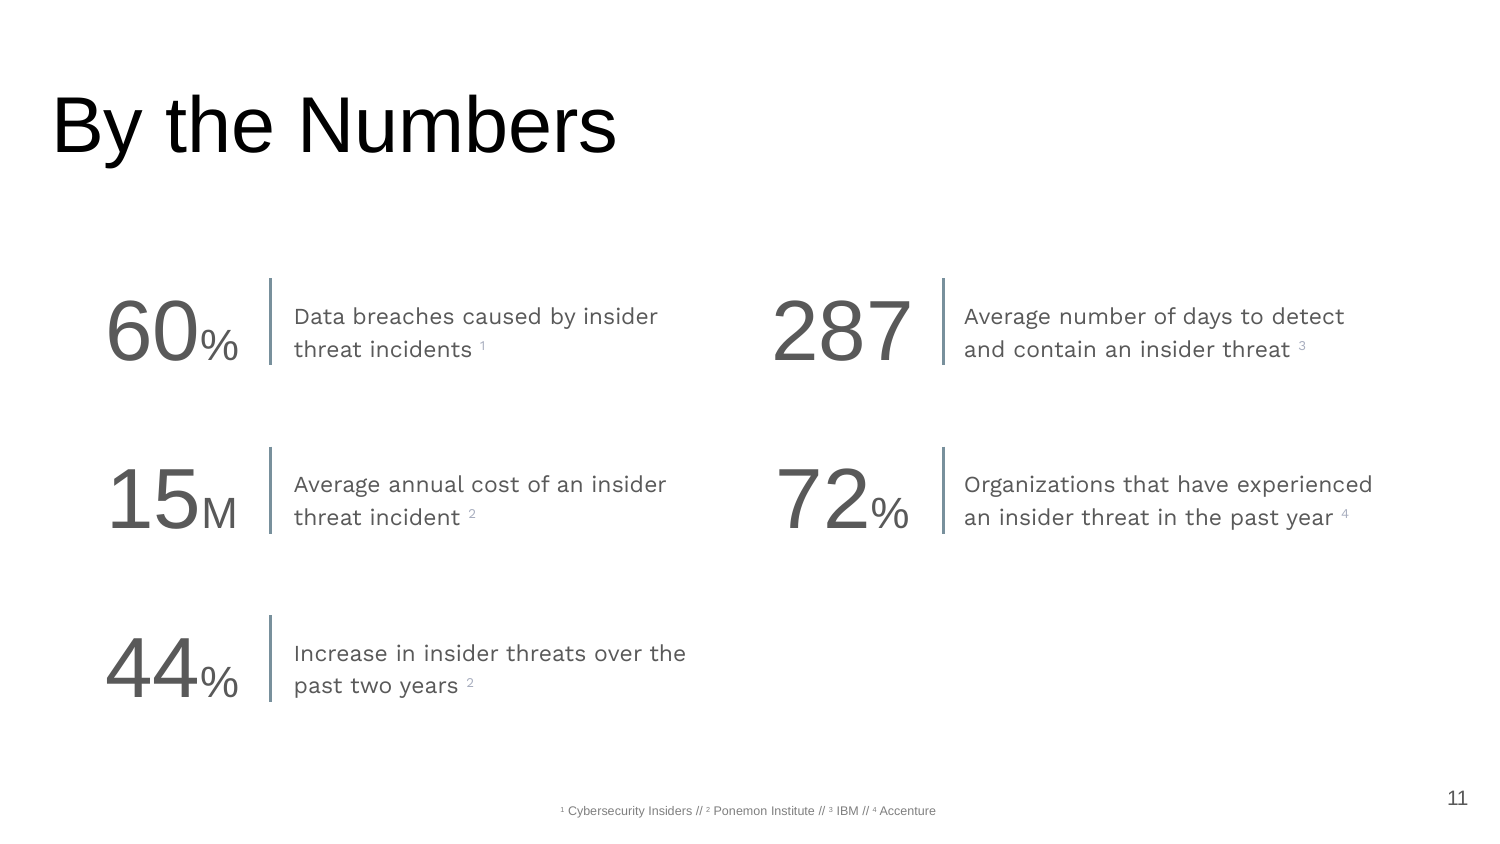

# By the Numbers
60%
Data breaches caused by insider threat incidents 1
287
Average number of days to detect and contain an insider threat 3
15M
Average annual cost of an insider threat incident 2
72%
Organizations that have experienced an insider threat in the past year 4
44%
Increase in insider threats over the past two years 2
11
1 Cybersecurity Insiders // 2 Ponemon Institute // 3 IBM // 4 Accenture